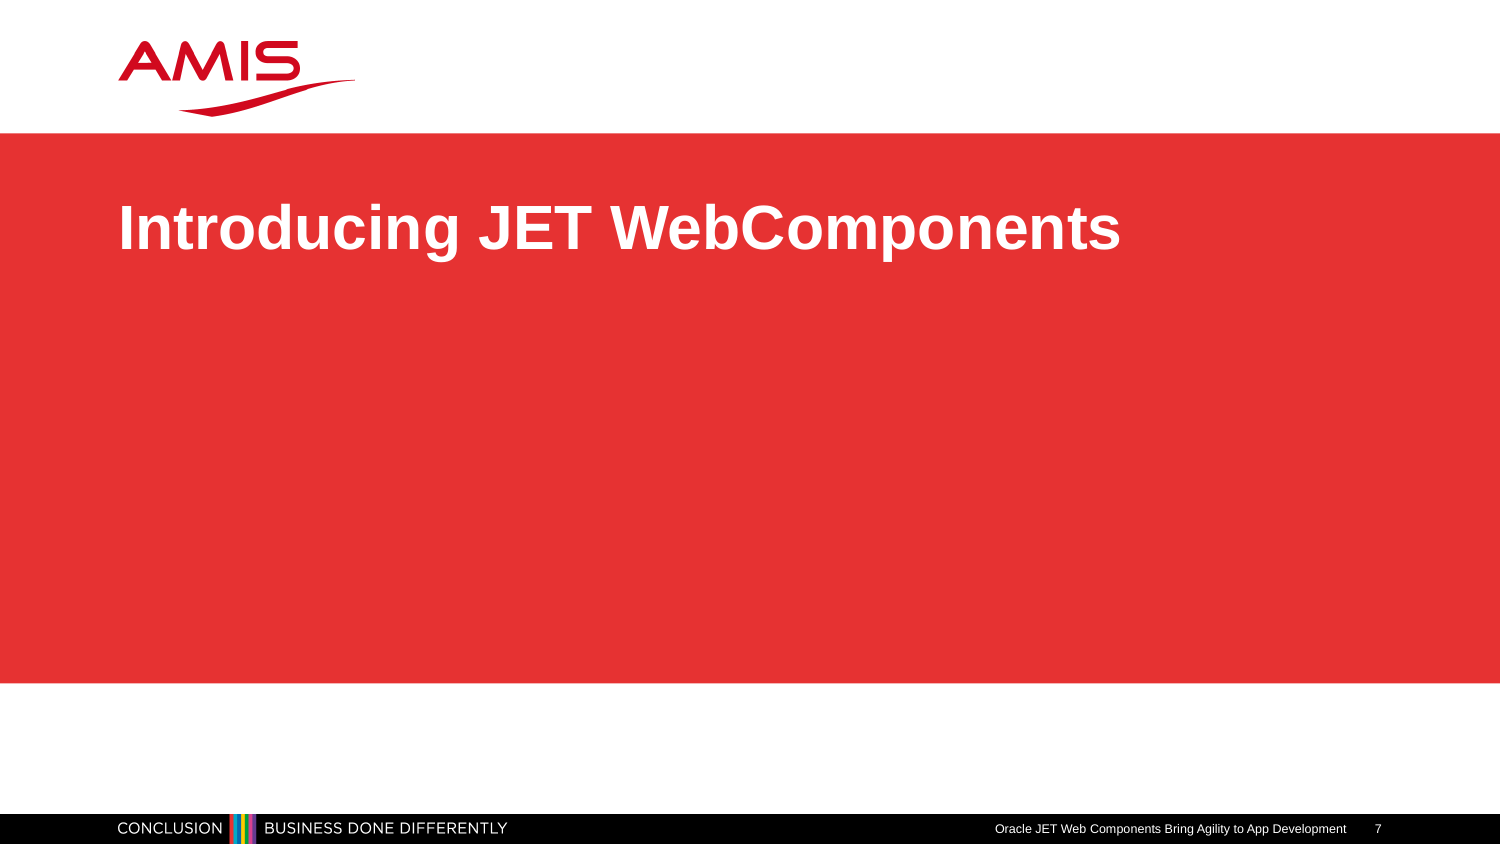

# Introducing JET WebComponents
Oracle JET Web Components Bring Agility to App Development
7